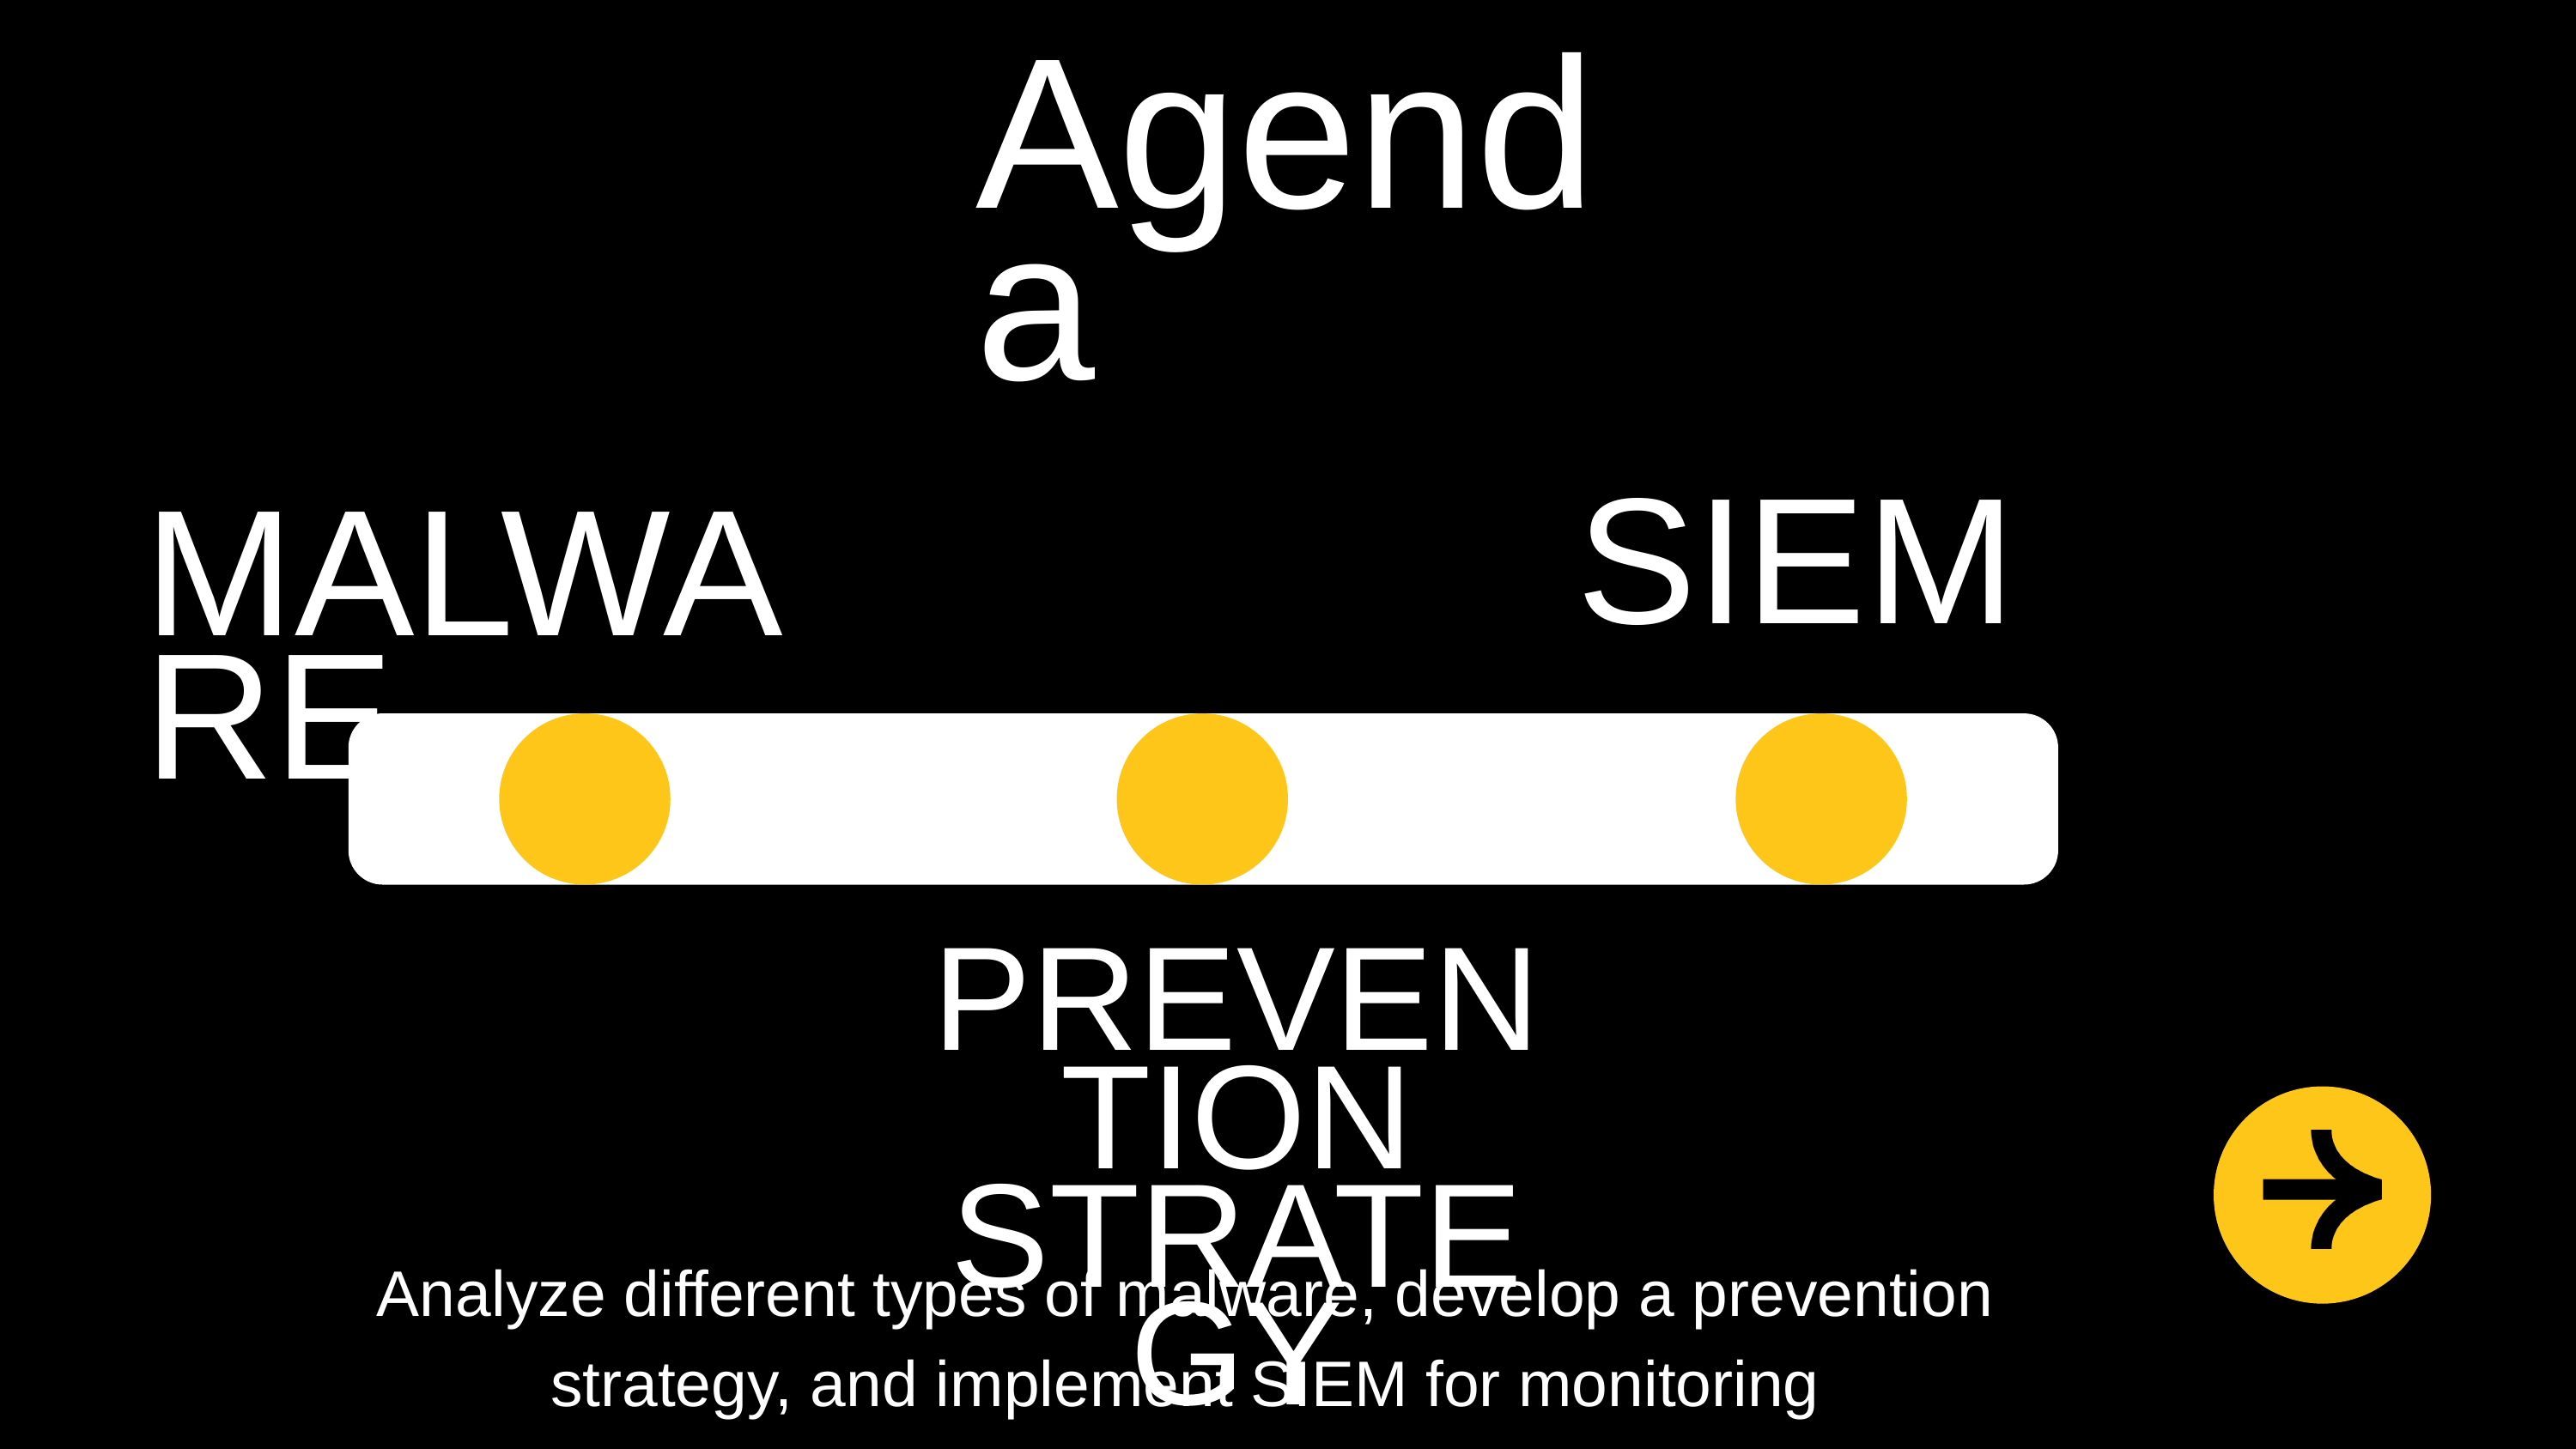

Agenda
SIEM
MALWARE

PREVENTION STRATEGY

Analyze different types of malware, develop a prevention strategy, and implement SIEM for monitoring